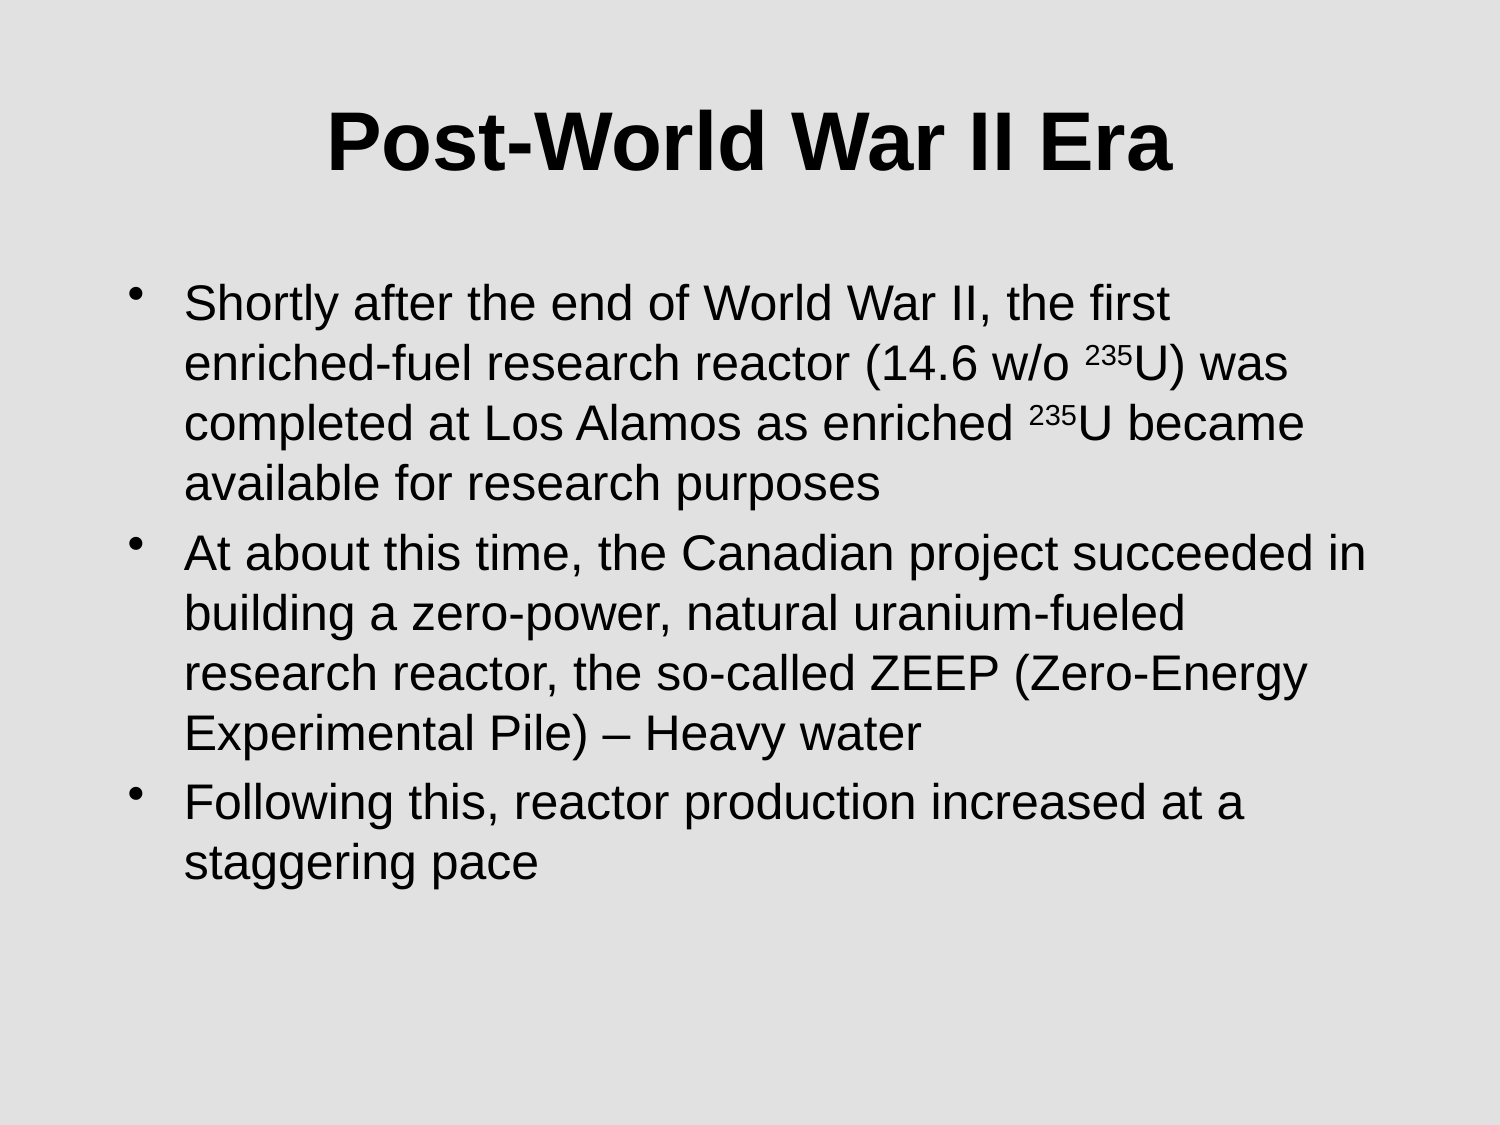

# Post-World War II Era
Shortly after the end of World War II, the first enriched-fuel research reactor (14.6 w/o 235U) was completed at Los Alamos as enriched 235U became available for research purposes
At about this time, the Canadian project succeeded in building a zero-power, natural uranium-fueled research reactor, the so-called ZEEP (Zero-Energy Experimental Pile) – Heavy water
Following this, reactor production increased at a staggering pace